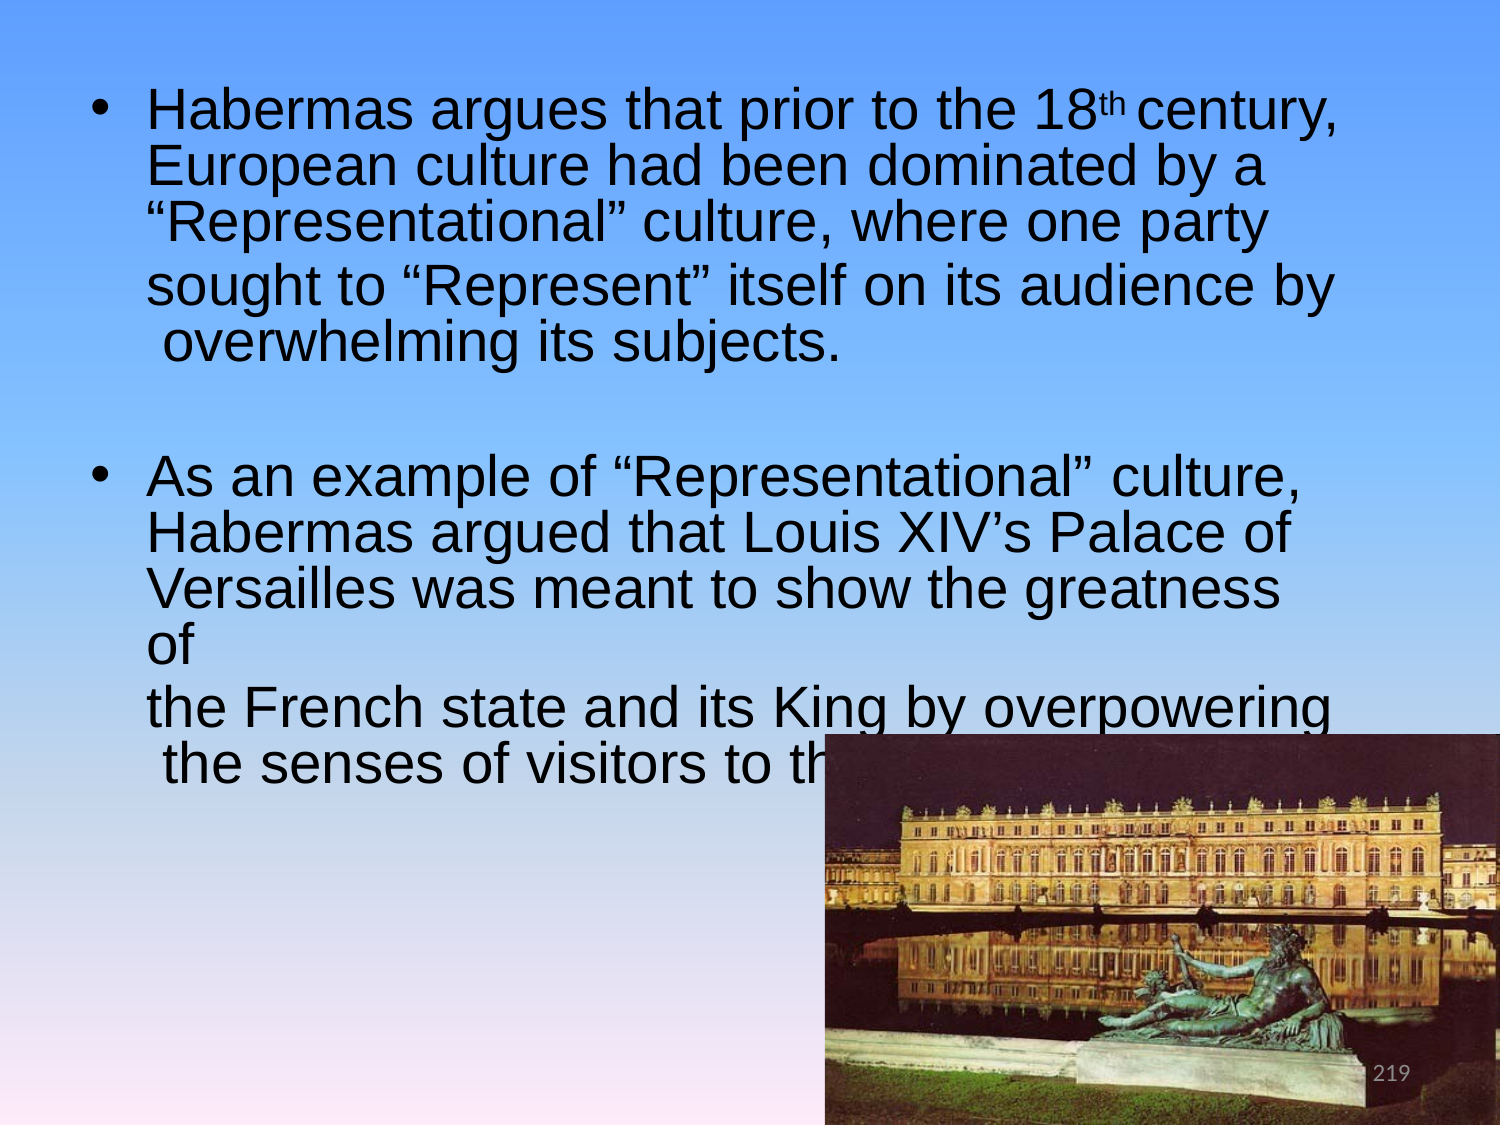

Habermas argues that prior to the 18th century,
European culture had been dominated by a
“Representational” culture, where one party
sought to “Represent” itself on its audience by  overwhelming its subjects.

As an example of “Representational” culture,
Habermas argued that Louis XIV’s Palace of
Versailles was meant to show the greatness of
the French state and its King by overpowering  the senses of visitors to the Palace.

219